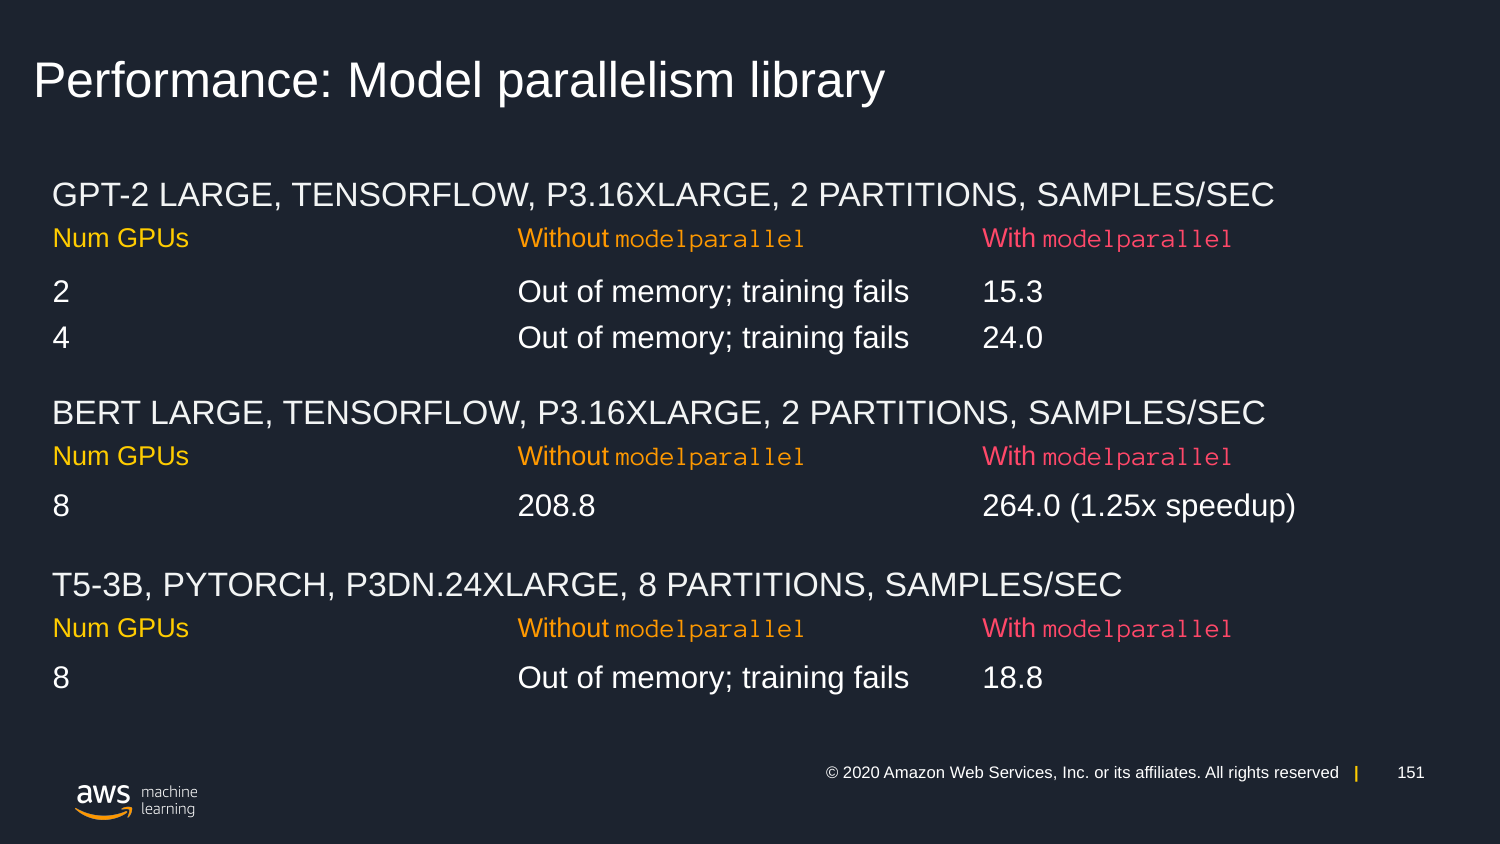

# Performance: Model parallelism library
GPT-2 LARGE, TENSORFLOW, P3.16XLARGE, 2 PARTITIONS, SAMPLES/SEC
| Num GPUs | Without modelparallel | With modelparallel |
| --- | --- | --- |
| 2 | Out of memory; training fails | 15.3 |
| 4 | Out of memory; training fails | 24.0 |
BERT LARGE, TENSORFLOW, P3.16XLARGE, 2 PARTITIONS, SAMPLES/SEC
| Num GPUs | Without modelparallel | With modelparallel |
| --- | --- | --- |
| 8 | 208.8 | 264.0 (1.25x speedup) |
T5-3B, PYTORCH, P3DN.24XLARGE, 8 PARTITIONS, SAMPLES/SEC
| Num GPUs | Without modelparallel | With modelparallel |
| --- | --- | --- |
| 8 | Out of memory; training fails | 18.8 |